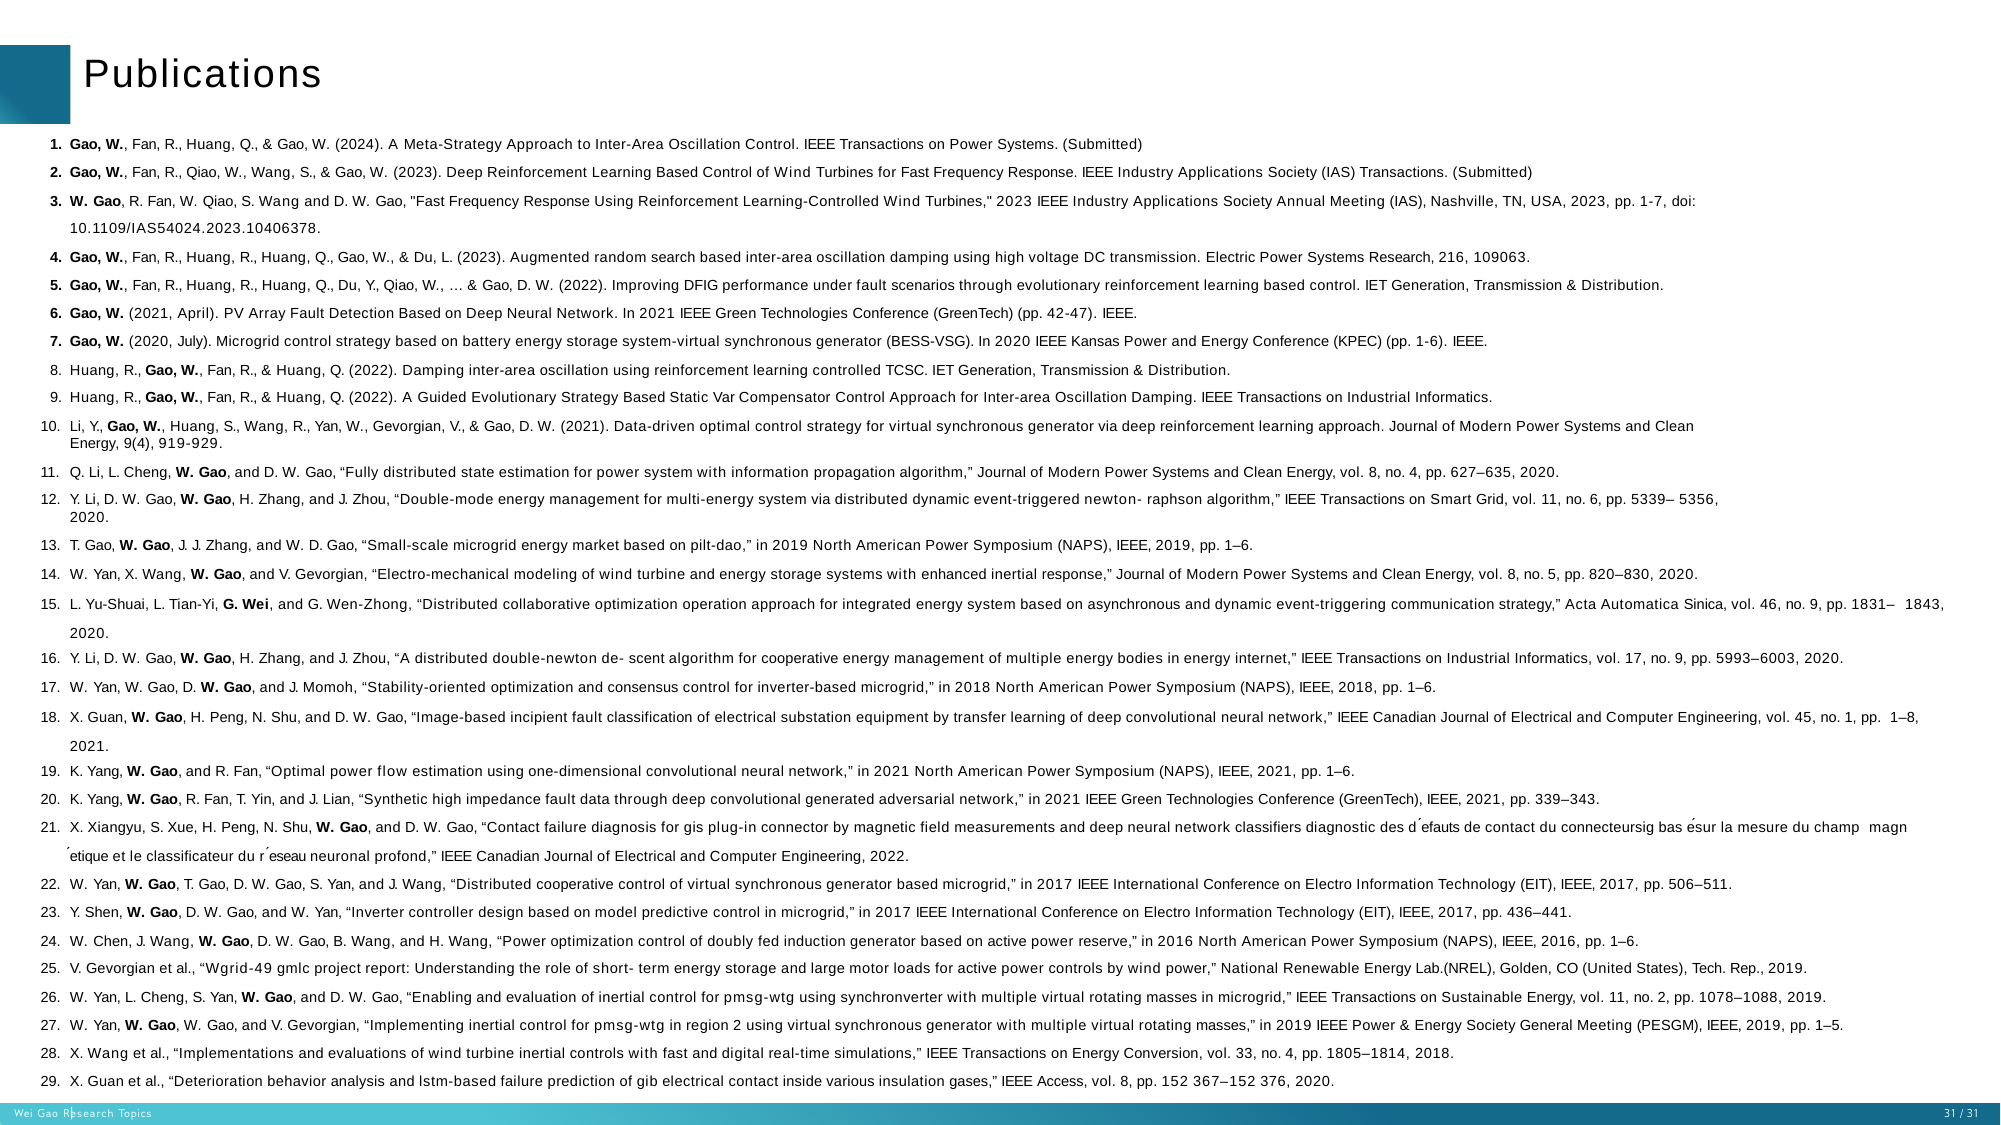

# Publications

Gao, W., Fan, R., Huang, Q., & Gao, W. (2024). A Meta-Strategy Approach to Inter-Area Oscillation Control. IEEE Transactions on Power Systems. (Submitted)
Gao, W., Fan, R., Qiao, W., Wang, S., & Gao, W. (2023). Deep Reinforcement Learning Based Control of Wind Turbines for Fast Frequency Response. IEEE Industry Applications Society (IAS) Transactions. (Submitted)
W. Gao, R. Fan, W. Qiao, S. Wang and D. W. Gao, "Fast Frequency Response Using Reinforcement Learning-Controlled Wind Turbines," 2023 IEEE Industry Applications Society Annual Meeting (IAS), Nashville, TN, USA, 2023, pp. 1-7, doi:  10.1109/IAS54024.2023.10406378.
Gao, W., Fan, R., Huang, R., Huang, Q., Gao, W., & Du, L. (2023). Augmented random search based inter-area oscillation damping using high voltage DC transmission. Electric Power Systems Research, 216, 109063.
Gao, W., Fan, R., Huang, R., Huang, Q., Du, Y., Qiao, W., … & Gao, D. W. (2022). Improving DFIG performance under fault scenarios through evolutionary reinforcement learning based control. IET Generation, Transmission & Distribution.
Gao, W. (2021, April). PV Array Fault Detection Based on Deep Neural Network. In 2021 IEEE Green Technologies Conference (GreenTech) (pp. 42-47). IEEE.
Gao, W. (2020, July). Microgrid control strategy based on battery energy storage system-virtual synchronous generator (BESS-VSG). In 2020 IEEE Kansas Power and Energy Conference (KPEC) (pp. 1-6). IEEE.
Huang, R., Gao, W., Fan, R., & Huang, Q. (2022). Damping inter-area oscillation using reinforcement learning controlled TCSC. IET Generation, Transmission & Distribution.
Huang, R., Gao, W., Fan, R., & Huang, Q. (2022). A Guided Evolutionary Strategy Based Static Var Compensator Control Approach for Inter-area Oscillation Damping. IEEE Transactions on Industrial Informatics.
Li, Y., Gao, W., Huang, S., Wang, R., Yan, W., Gevorgian, V., & Gao, D. W. (2021). Data-driven optimal control strategy for virtual synchronous generator via deep reinforcement learning approach. Journal of Modern Power Systems and Clean Energy, 9(4), 919-929.
Q. Li, L. Cheng, W. Gao, and D. W. Gao, “Fully distributed state estimation for power system with information propagation algorithm,” Journal of Modern Power Systems and Clean Energy, vol. 8, no. 4, pp. 627–635, 2020.
Y. Li, D. W. Gao, W. Gao, H. Zhang, and J. Zhou, “Double-mode energy management for multi-energy system via distributed dynamic event-triggered newton- raphson algorithm,” IEEE Transactions on Smart Grid, vol. 11, no. 6, pp. 5339– 5356, 2020.
T. Gao, W. Gao, J. J. Zhang, and W. D. Gao, “Small-scale microgrid energy market based on pilt-dao,” in 2019 North American Power Symposium (NAPS), IEEE, 2019, pp. 1–6.
W. Yan, X. Wang, W. Gao, and V. Gevorgian, “Electro-mechanical modeling of wind turbine and energy storage systems with enhanced inertial response,” Journal of Modern Power Systems and Clean Energy, vol. 8, no. 5, pp. 820–830, 2020.
L. Yu-Shuai, L. Tian-Yi, G. Wei, and G. Wen-Zhong, “Distributed collaborative optimization operation approach for integrated energy system based on asynchronous and dynamic event-triggering communication strategy,” Acta Automatica Sinica, vol. 46, no. 9, pp. 1831–  1843, 2020.
Y. Li, D. W. Gao, W. Gao, H. Zhang, and J. Zhou, “A distributed double-newton de- scent algorithm for cooperative energy management of multiple energy bodies in energy internet,” IEEE Transactions on Industrial Informatics, vol. 17, no. 9, pp. 5993–6003, 2020.
W. Yan, W. Gao, D. W. Gao, and J. Momoh, “Stability-oriented optimization and consensus control for inverter-based microgrid,” in 2018 North American Power Symposium (NAPS), IEEE, 2018, pp. 1–6.
X. Guan, W. Gao, H. Peng, N. Shu, and D. W. Gao, “Image-based incipient fault classification of electrical substation equipment by transfer learning of deep convolutional neural network,” IEEE Canadian Journal of Electrical and Computer Engineering, vol. 45, no. 1, pp.  1–8, 2021.
K. Yang, W. Gao, and R. Fan, “Optimal power flow estimation using one-dimensional convolutional neural network,” in 2021 North American Power Symposium (NAPS), IEEE, 2021, pp. 1–6.
K. Yang, W. Gao, R. Fan, T. Yin, and J. Lian, “Synthetic high impedance fault data through deep convolutional generated adversarial network,” in 2021 IEEE Green Technologies Conference (GreenTech), IEEE, 2021, pp. 339–343.
X. Xiangyu, S. Xue, H. Peng, N. Shu, W. Gao, and D. W. Gao, “Contact failure diagnosis for gis plug-in connector by magnetic field measurements and deep neural network classifiers diagnostic des d ́efauts de contact du connecteursig bas é sur la mesure du champ  magn ́etique et le classificateur du r ́eseau neuronal profond,” IEEE Canadian Journal of Electrical and Computer Engineering, 2022.
W. Yan, W. Gao, T. Gao, D. W. Gao, S. Yan, and J. Wang, “Distributed cooperative control of virtual synchronous generator based microgrid,” in 2017 IEEE International Conference on Electro Information Technology (EIT), IEEE, 2017, pp. 506–511.
Y. Shen, W. Gao, D. W. Gao, and W. Yan, “Inverter controller design based on model predictive control in microgrid,” in 2017 IEEE International Conference on Electro Information Technology (EIT), IEEE, 2017, pp. 436–441.
W. Chen, J. Wang, W. Gao, D. W. Gao, B. Wang, and H. Wang, “Power optimization control of doubly fed induction generator based on active power reserve,” in 2016 North American Power Symposium (NAPS), IEEE, 2016, pp. 1–6.
V. Gevorgian et al., “Wgrid-49 gmlc project report: Understanding the role of short- term energy storage and large motor loads for active power controls by wind power,” National Renewable Energy Lab.(NREL), Golden, CO (United States), Tech. Rep., 2019.
W. Yan, L. Cheng, S. Yan, W. Gao, and D. W. Gao, “Enabling and evaluation of inertial control for pmsg-wtg using synchronverter with multiple virtual rotating masses in microgrid,” IEEE Transactions on Sustainable Energy, vol. 11, no. 2, pp. 1078–1088, 2019.
W. Yan, W. Gao, W. Gao, and V. Gevorgian, “Implementing inertial control for pmsg-wtg in region 2 using virtual synchronous generator with multiple virtual rotating masses,” in 2019 IEEE Power & Energy Society General Meeting (PESGM), IEEE, 2019, pp. 1–5.
X. Wang et al., “Implementations and evaluations of wind turbine inertial controls with fast and digital real-time simulations,” IEEE Transactions on Energy Conversion, vol. 33, no. 4, pp. 1805–1814, 2018.
X. Guan et al., “Deterioration behavior analysis and lstm-based failure prediction of gib electrical contact inside various insulation gases,” IEEE Access, vol. 8, pp. 152 367–152 376, 2020.
Y. Huang, Q. Sun, Y. Li, W. Gao, and D. W. Gao, “A multi-rate dynamic energy flow analysis method for integrated electricity-gas-heat system with different time-scale,” IEEE Transactions on Power Delivery, 2022.

Wei Gao Research Topics
31 / 31